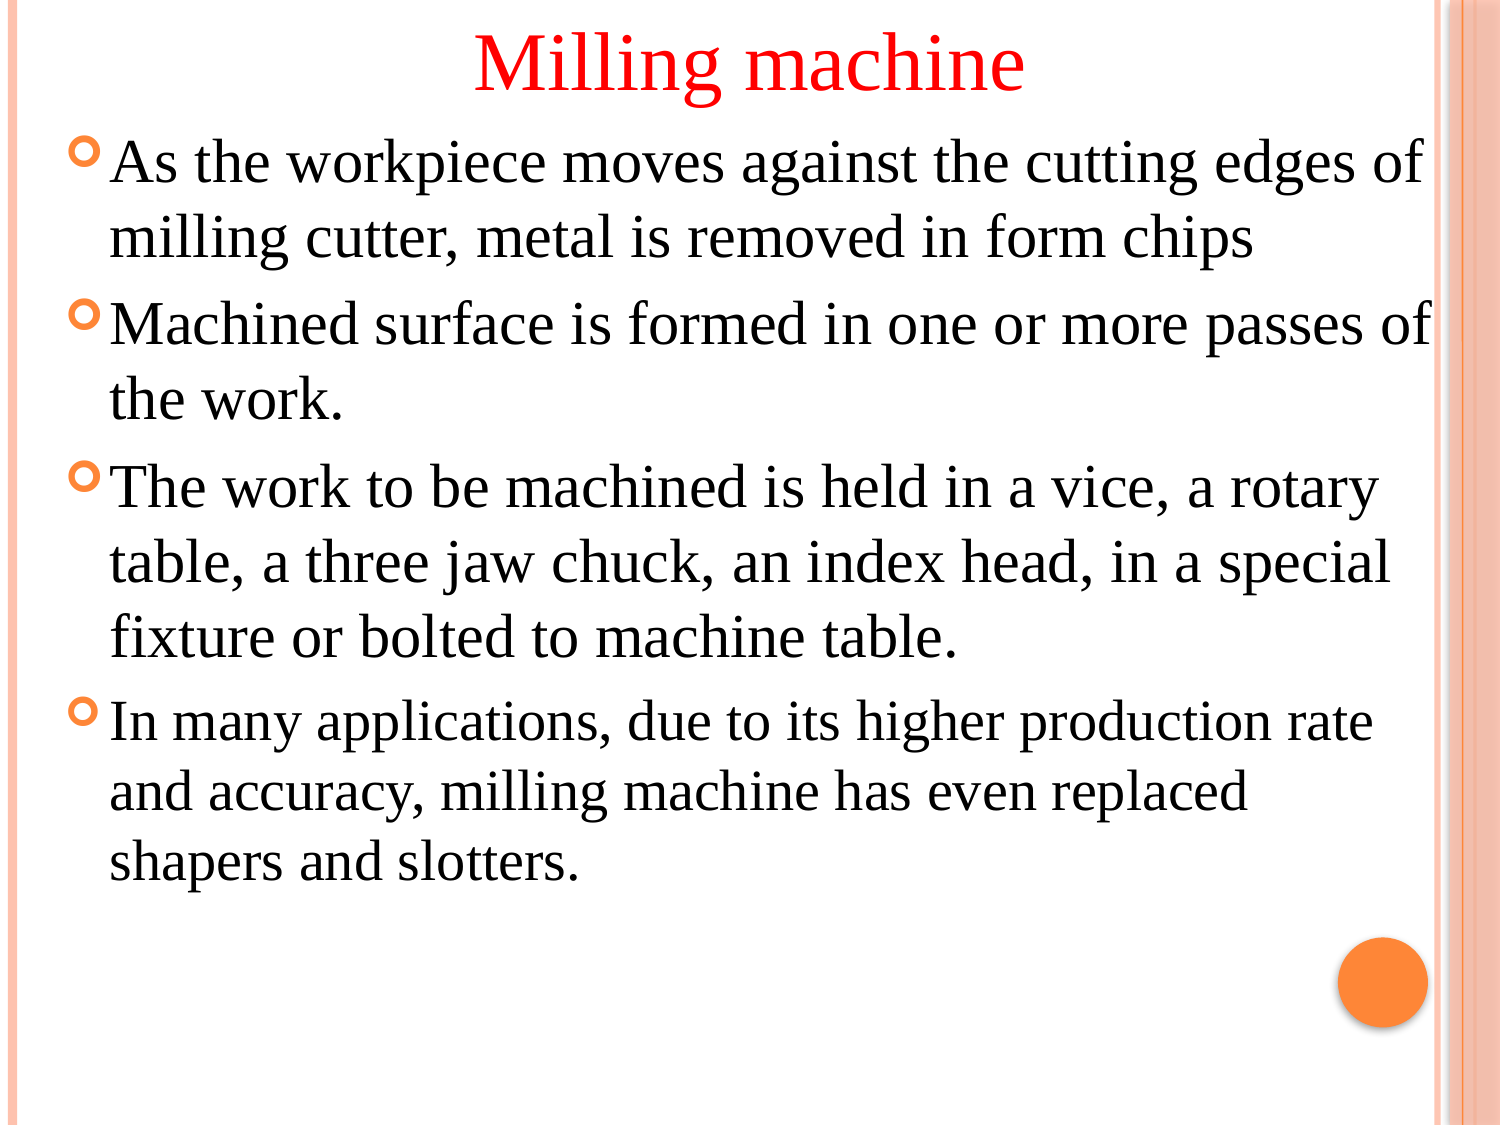

Milling machine
As the workpiece moves against the cutting edges of milling cutter, metal is removed in form chips
Machined surface is formed in one or more passes of the work.
The work to be machined is held in a vice, a rotary table, a three jaw chuck, an index head, in a special fixture or bolted to machine table.
In many applications, due to its higher production rate and accuracy, milling machine has even replaced shapers and slotters.